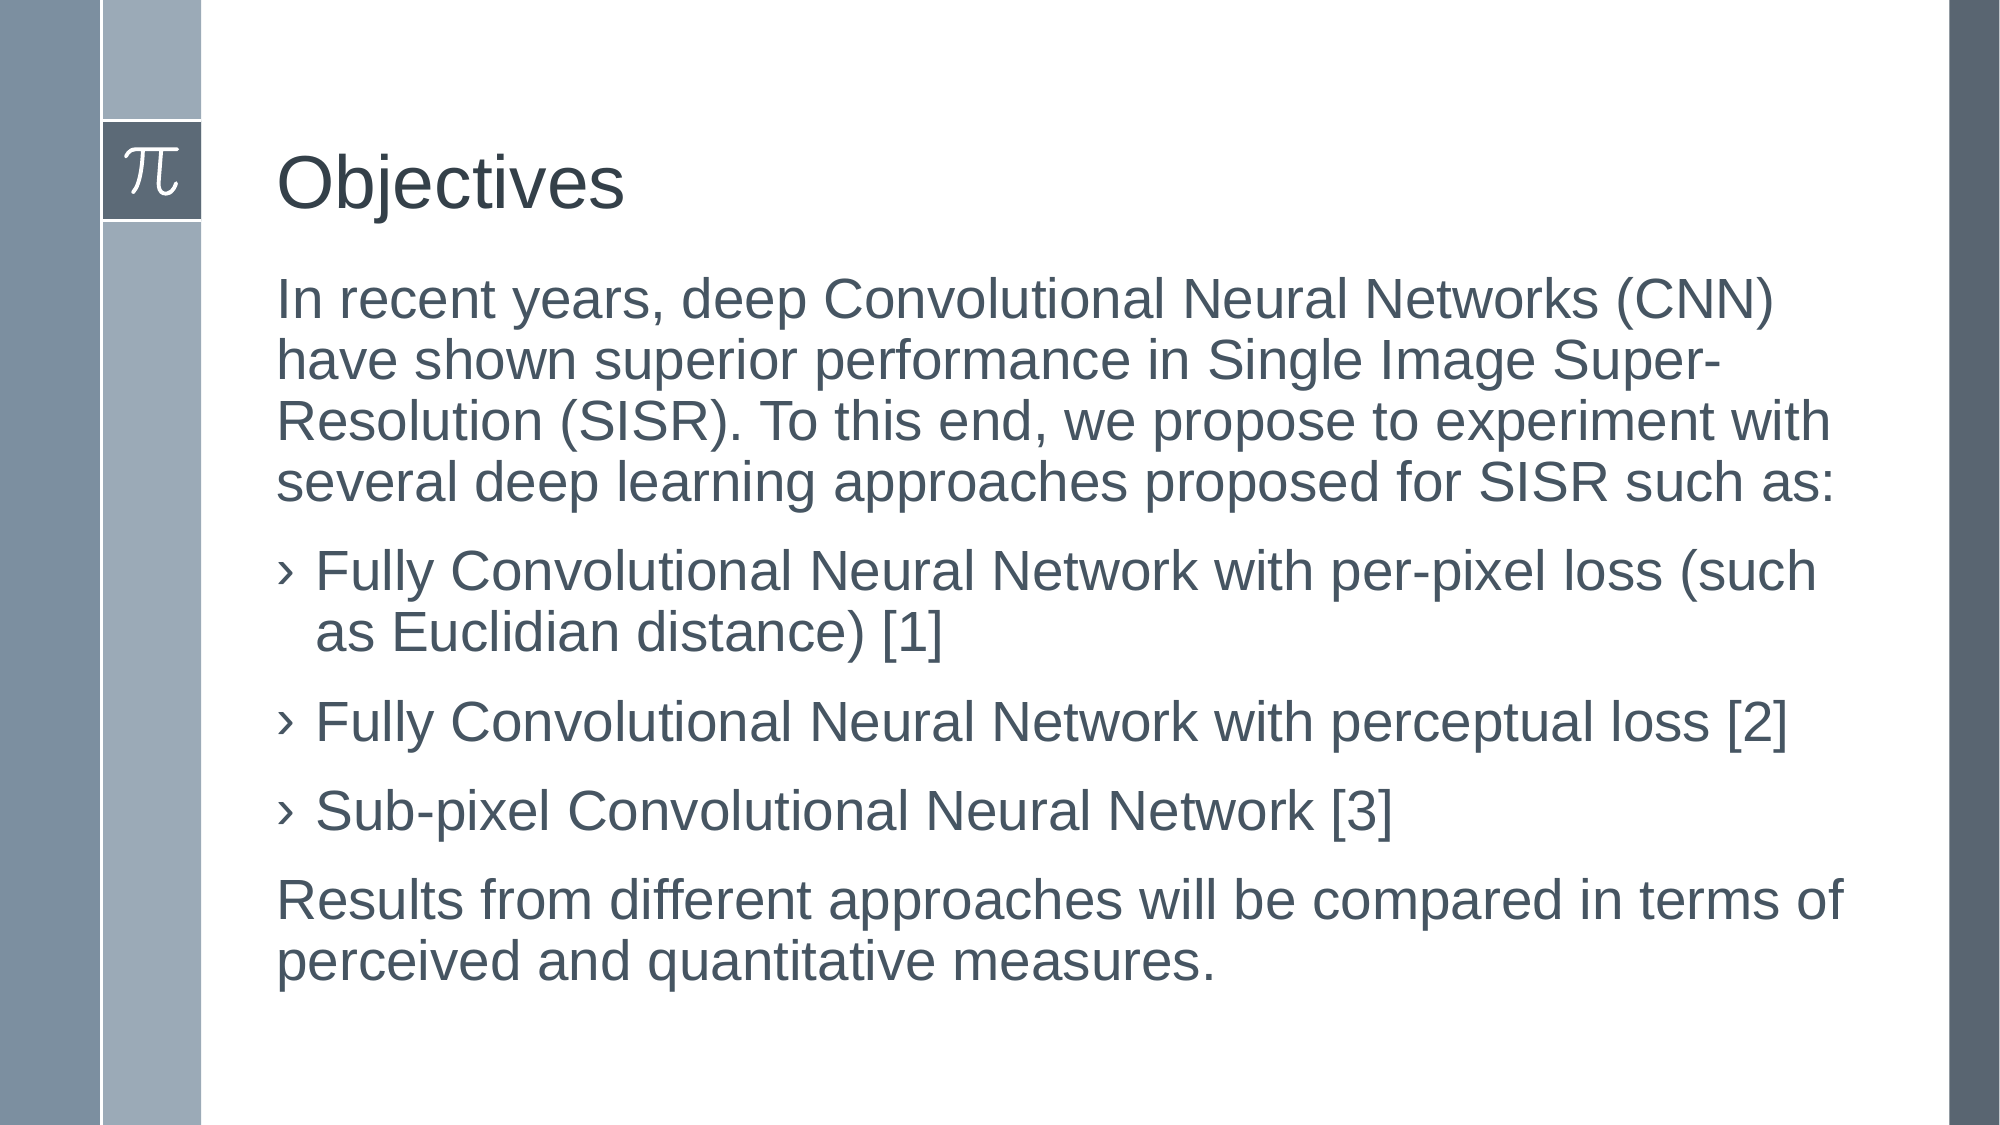

# Objectives
In recent years, deep Convolutional Neural Networks (CNN) have shown superior performance in Single Image Super-Resolution (SISR). To this end, we propose to experiment with several deep learning approaches proposed for SISR such as:
Fully Convolutional Neural Network with per-pixel loss (such as Euclidian distance) [1]
Fully Convolutional Neural Network with perceptual loss [2]
Sub-pixel Convolutional Neural Network [3]
Results from different approaches will be compared in terms of perceived and quantitative measures.